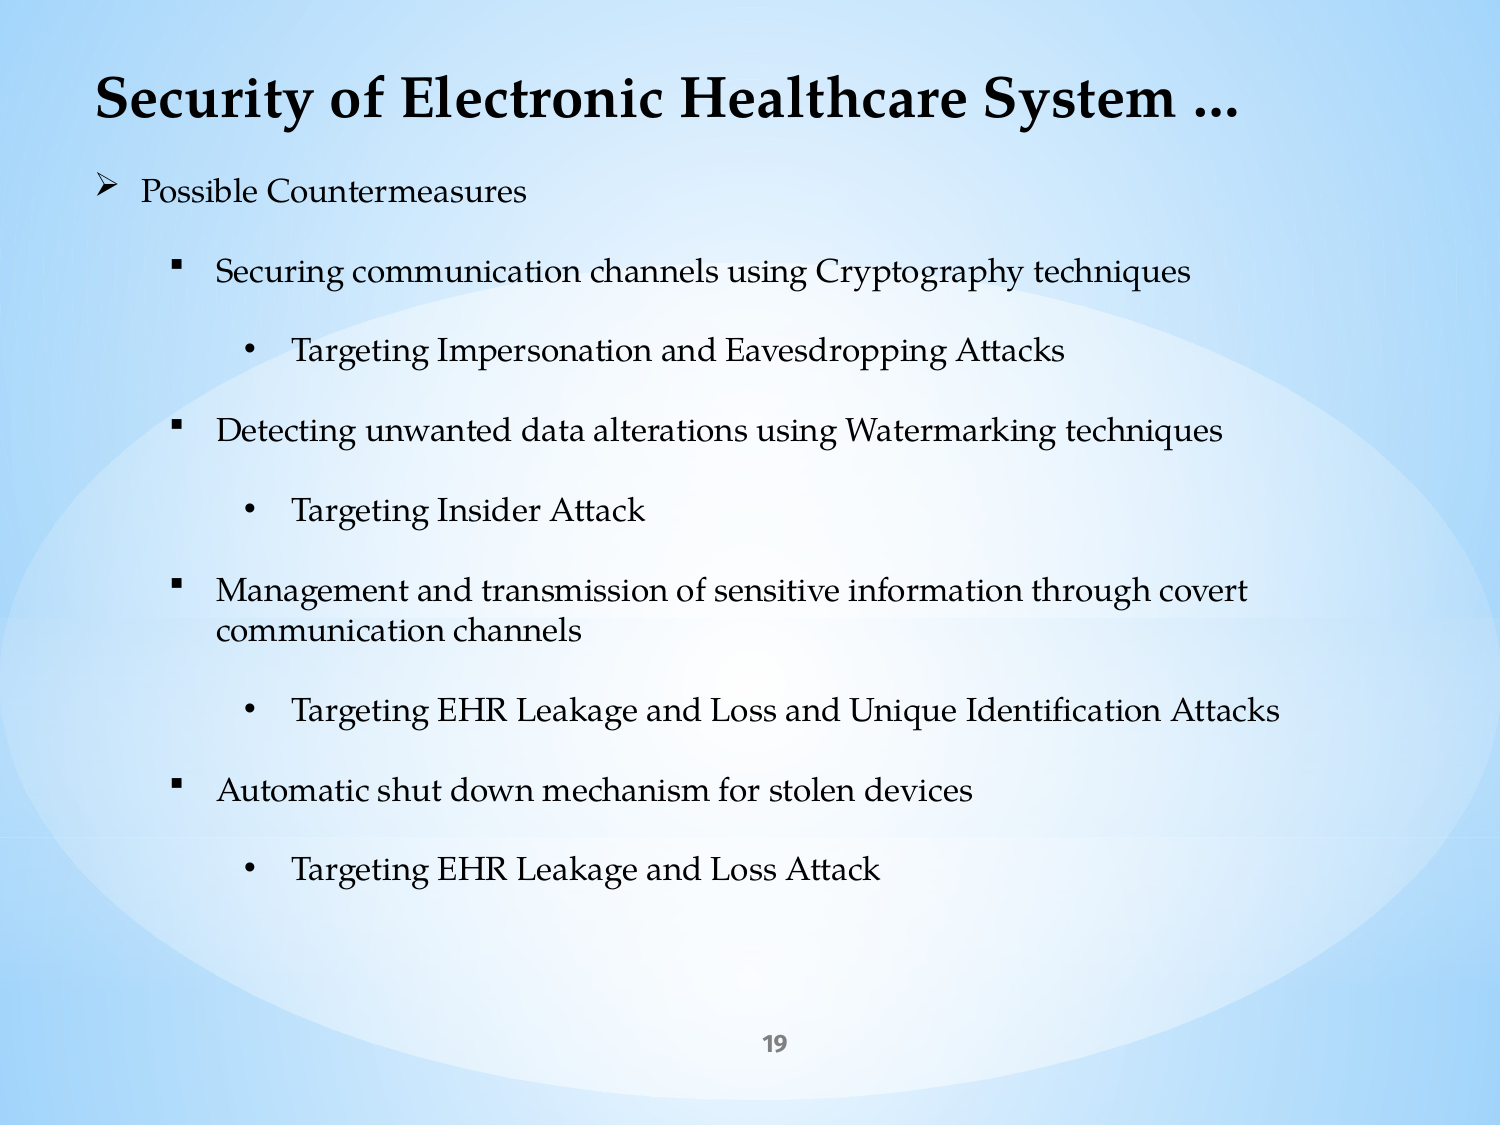

Security of Electronic Healthcare System …

Possible Countermeasures

Securing communication channels using Cryptography techniques

Targeting Impersonation and Eavesdropping Attacks

Detecting unwanted data alterations using Watermarking techniques

Targeting Insider Attack

Management and transmission of sensitive information through covert communication channels

Targeting EHR Leakage and Loss and Unique Identification Attacks

Automatic shut down mechanism for stolen devices

Targeting EHR Leakage and Loss Attack
19